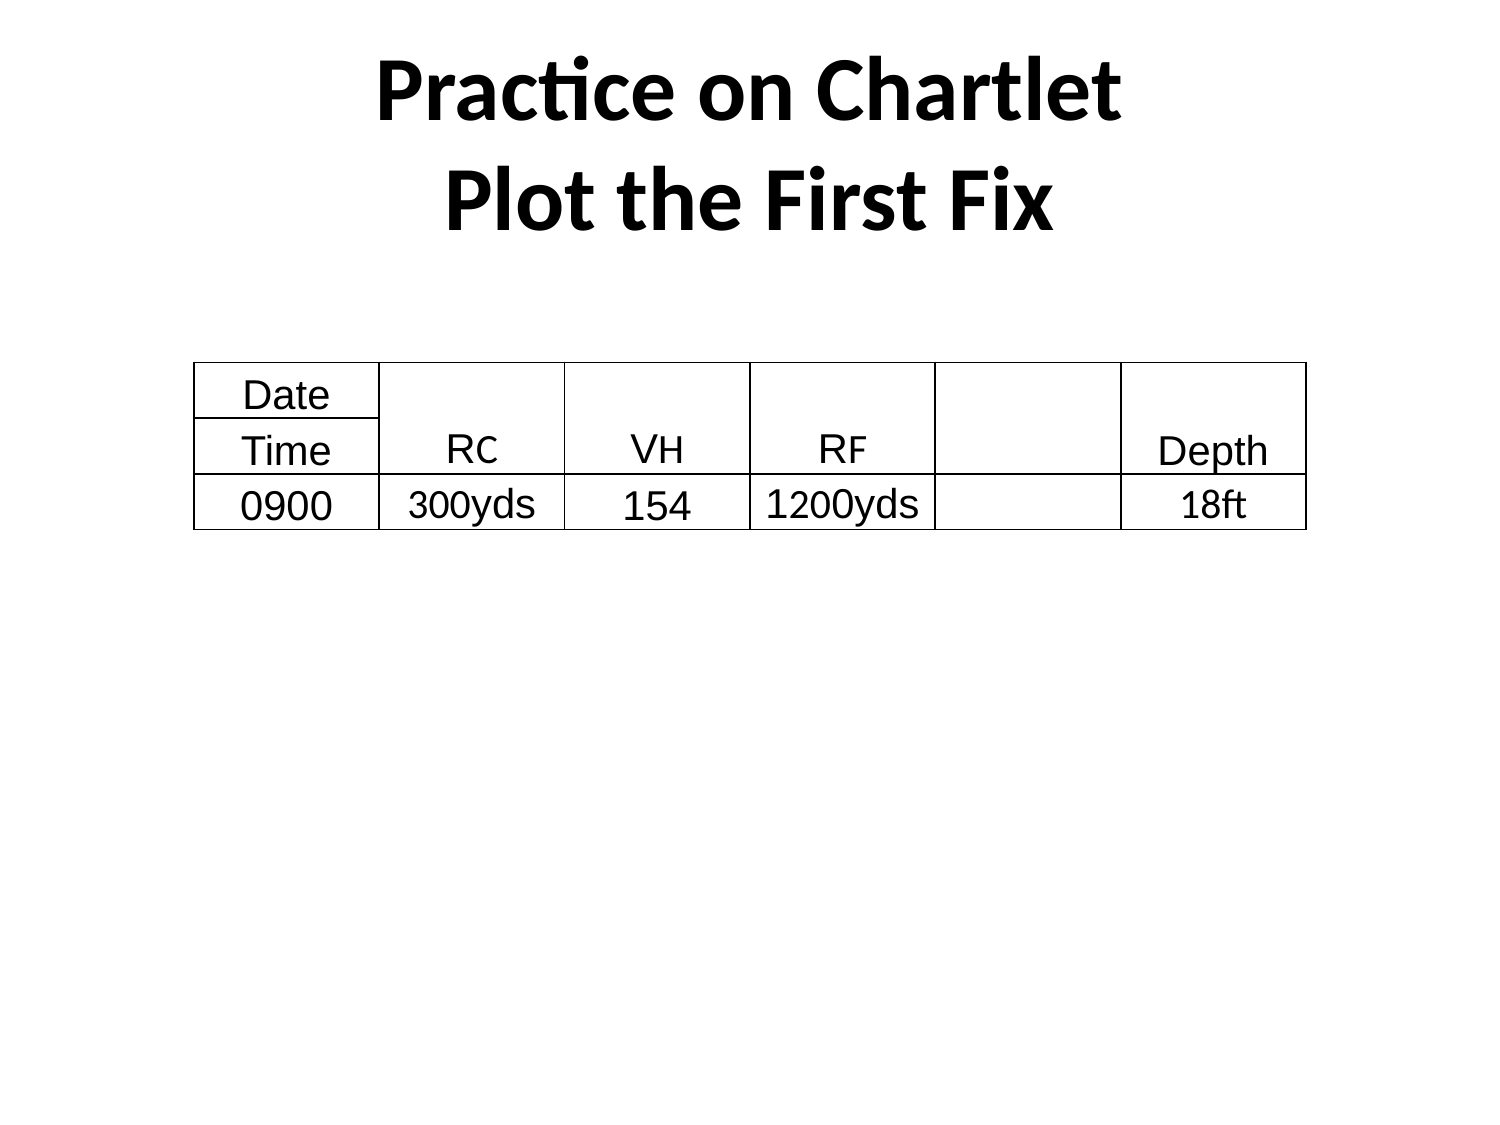

# Practice on Chartlet Plot the First Fix
| Date | RC | VH | RF |  | Depth |
| --- | --- | --- | --- | --- | --- |
| Time |  |  |  |  |  |
| 0900 | 300yds | 154 | 1200yds |  | 18ft |